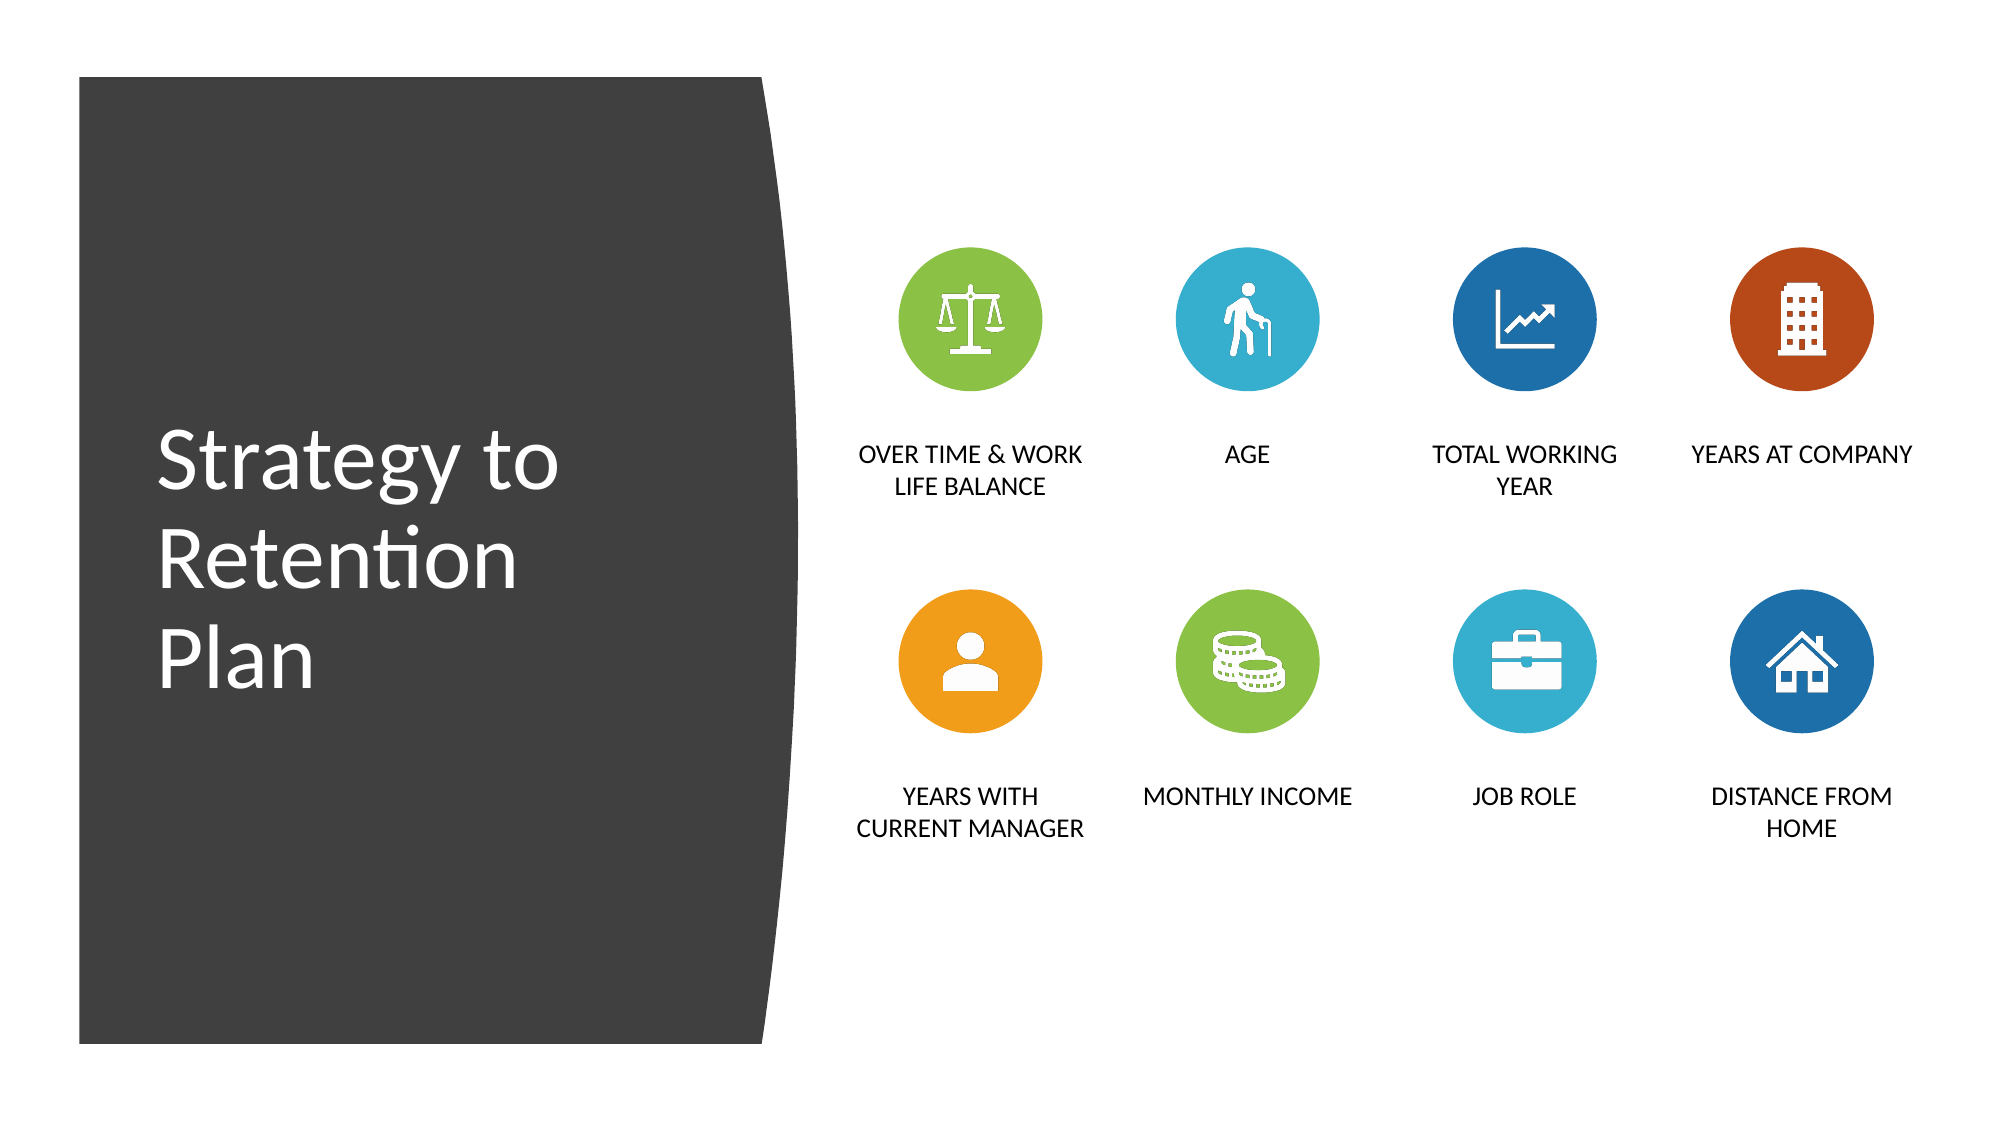

Over Time & Work Life Balance
Age
Total Working Year
Years at Company
Years with Current Manager
Monthly Income
Job Role
Distance from Home

# Strategy to Retention Plan